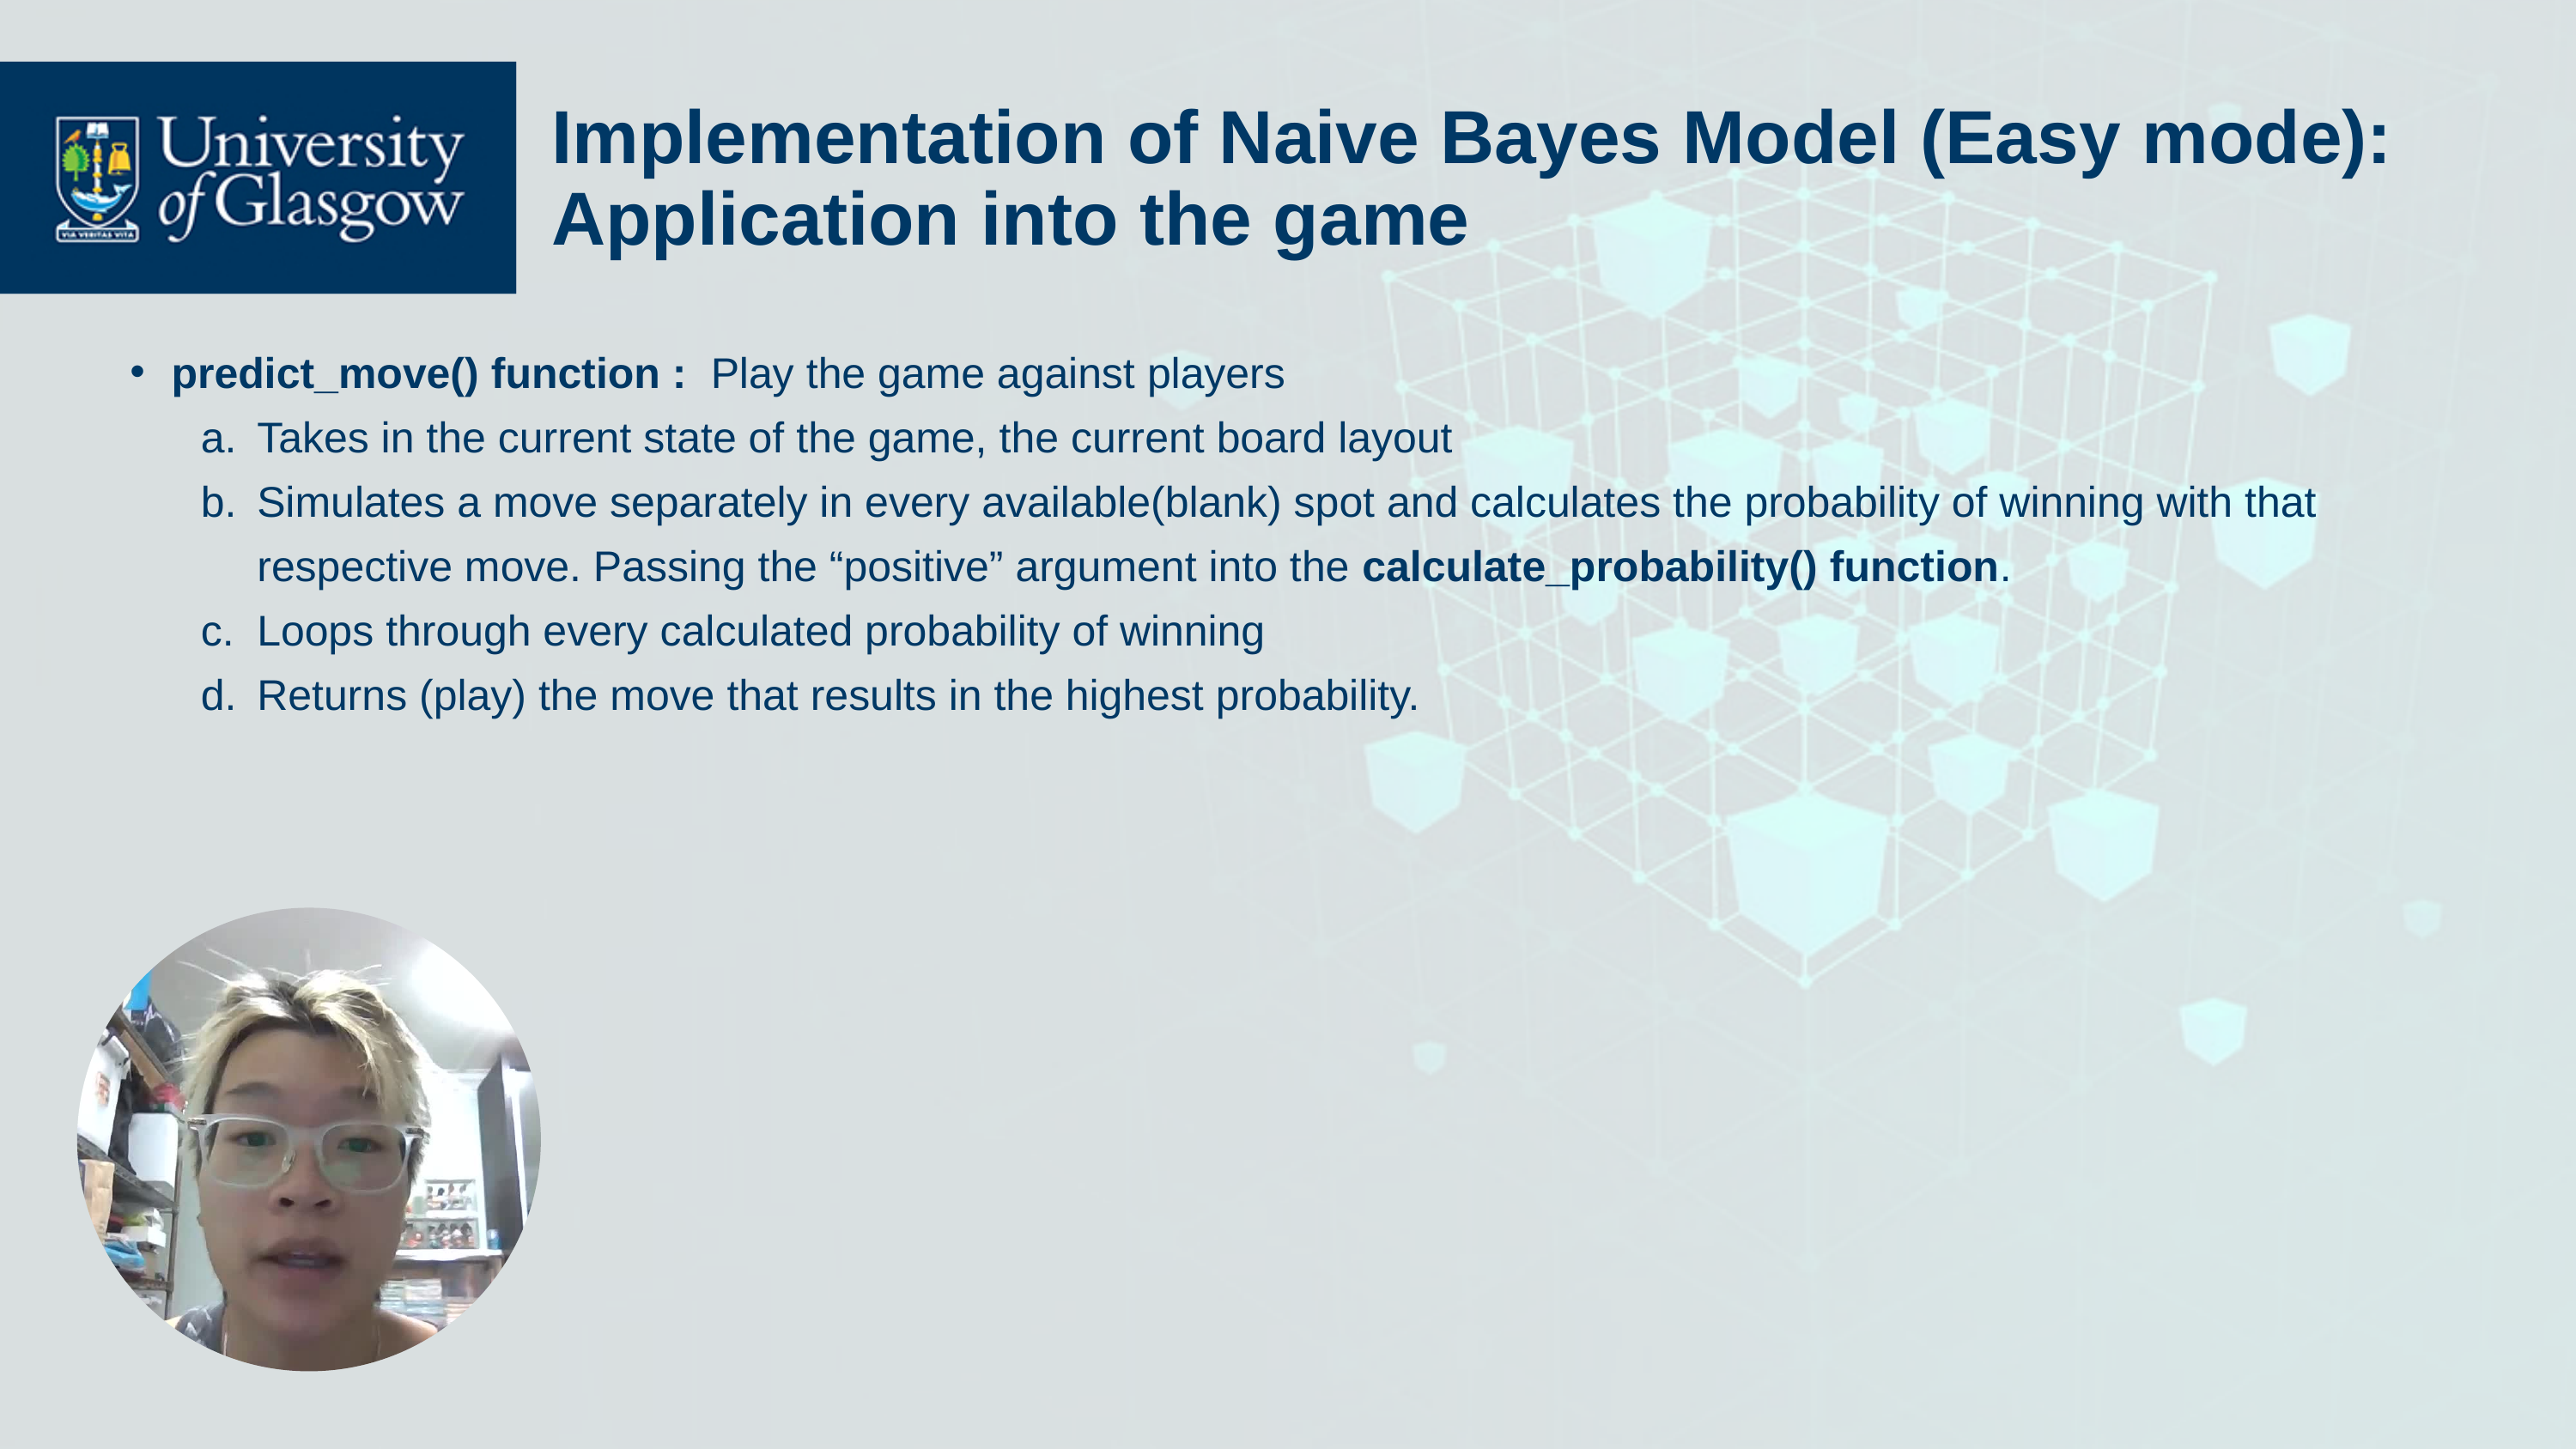

Implementation of Naive Bayes Model (Easy mode):
Application into the game
predict_move() function :  Play the game against players
Takes in the current state of the game, the current board layout
Simulates a move separately in every available(blank) spot and calculates the probability of winning with that respective move. Passing the “positive” argument into the calculate_probability() function.
Loops through every calculated probability of winning
Returns (play) the move that results in the highest probability.